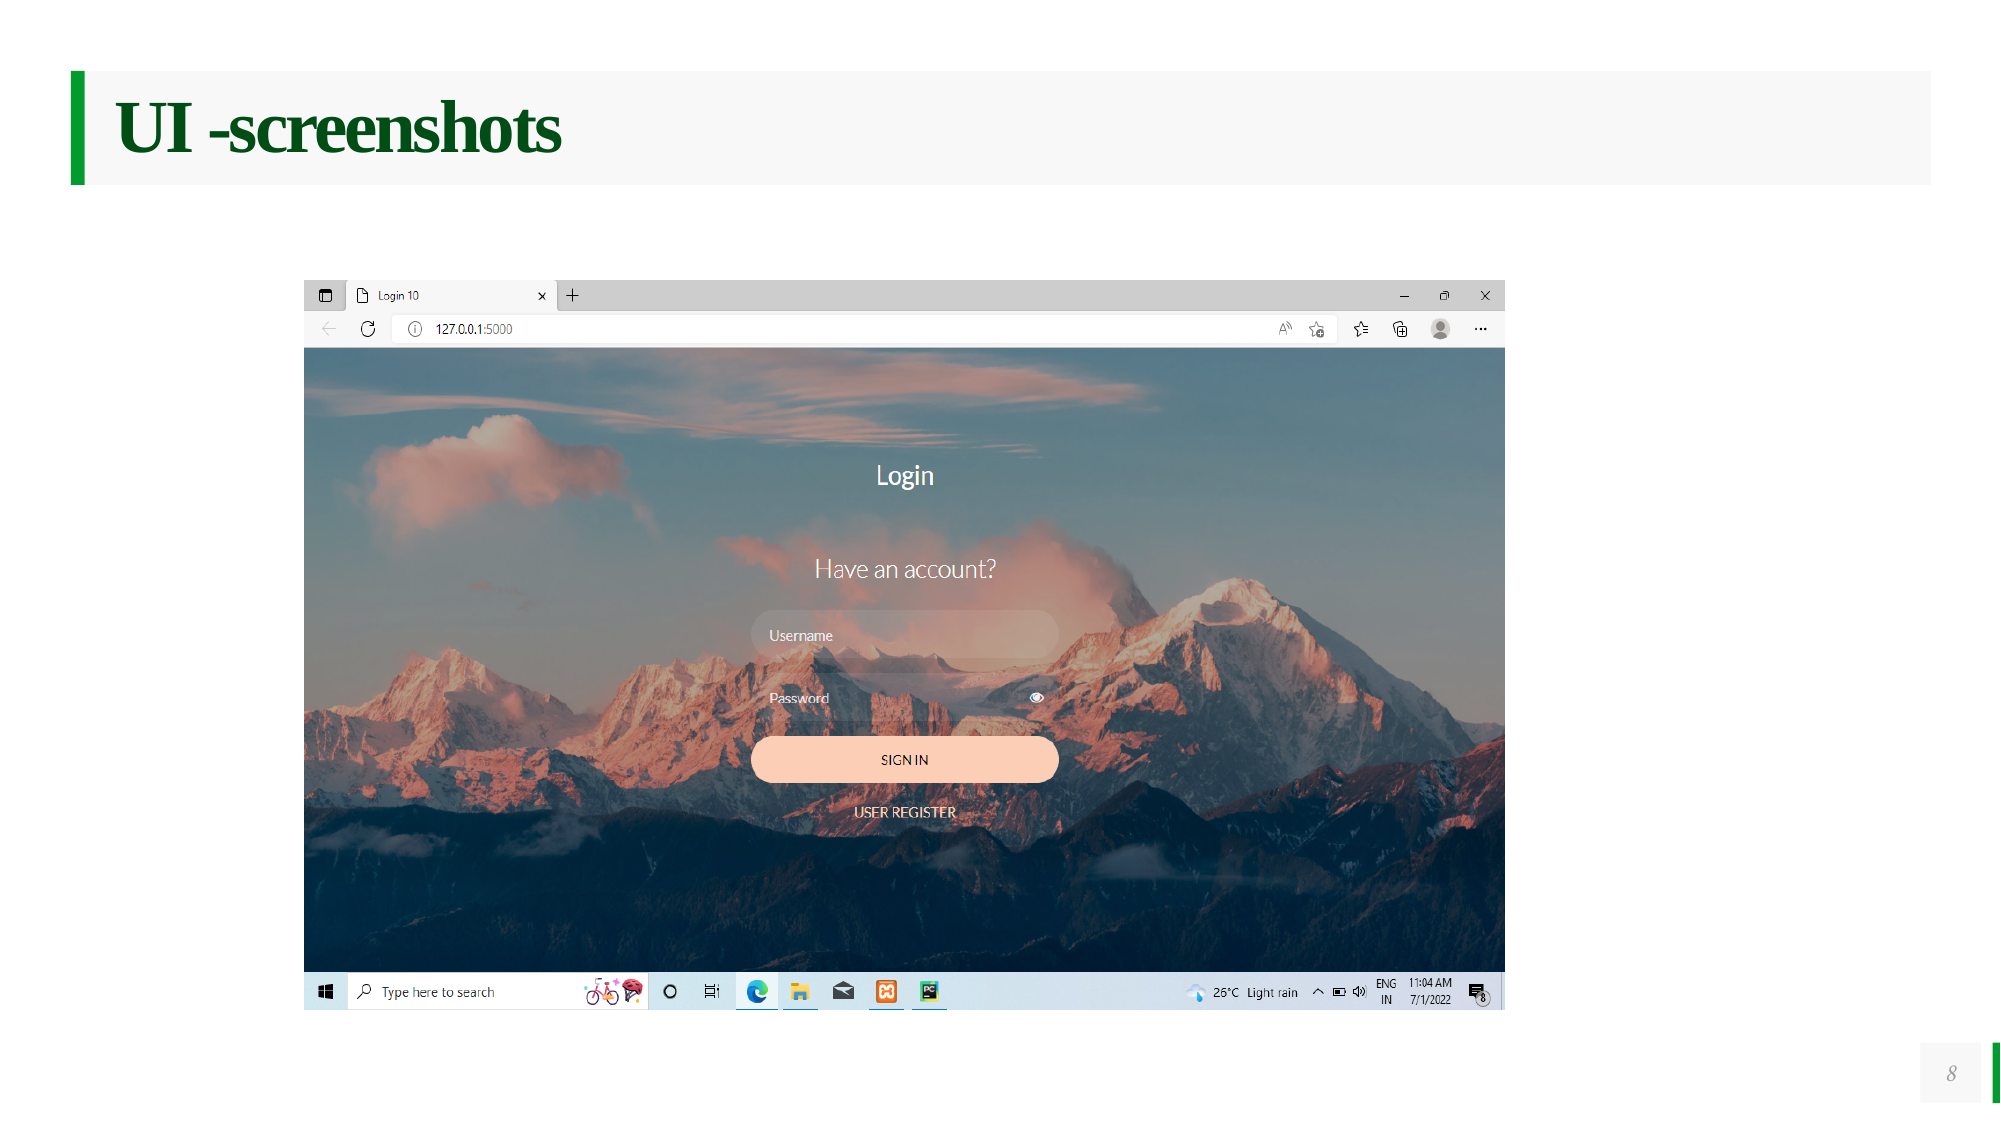

# UI -screenshots

### Chart: Company Sales

| Category |
|---|
8